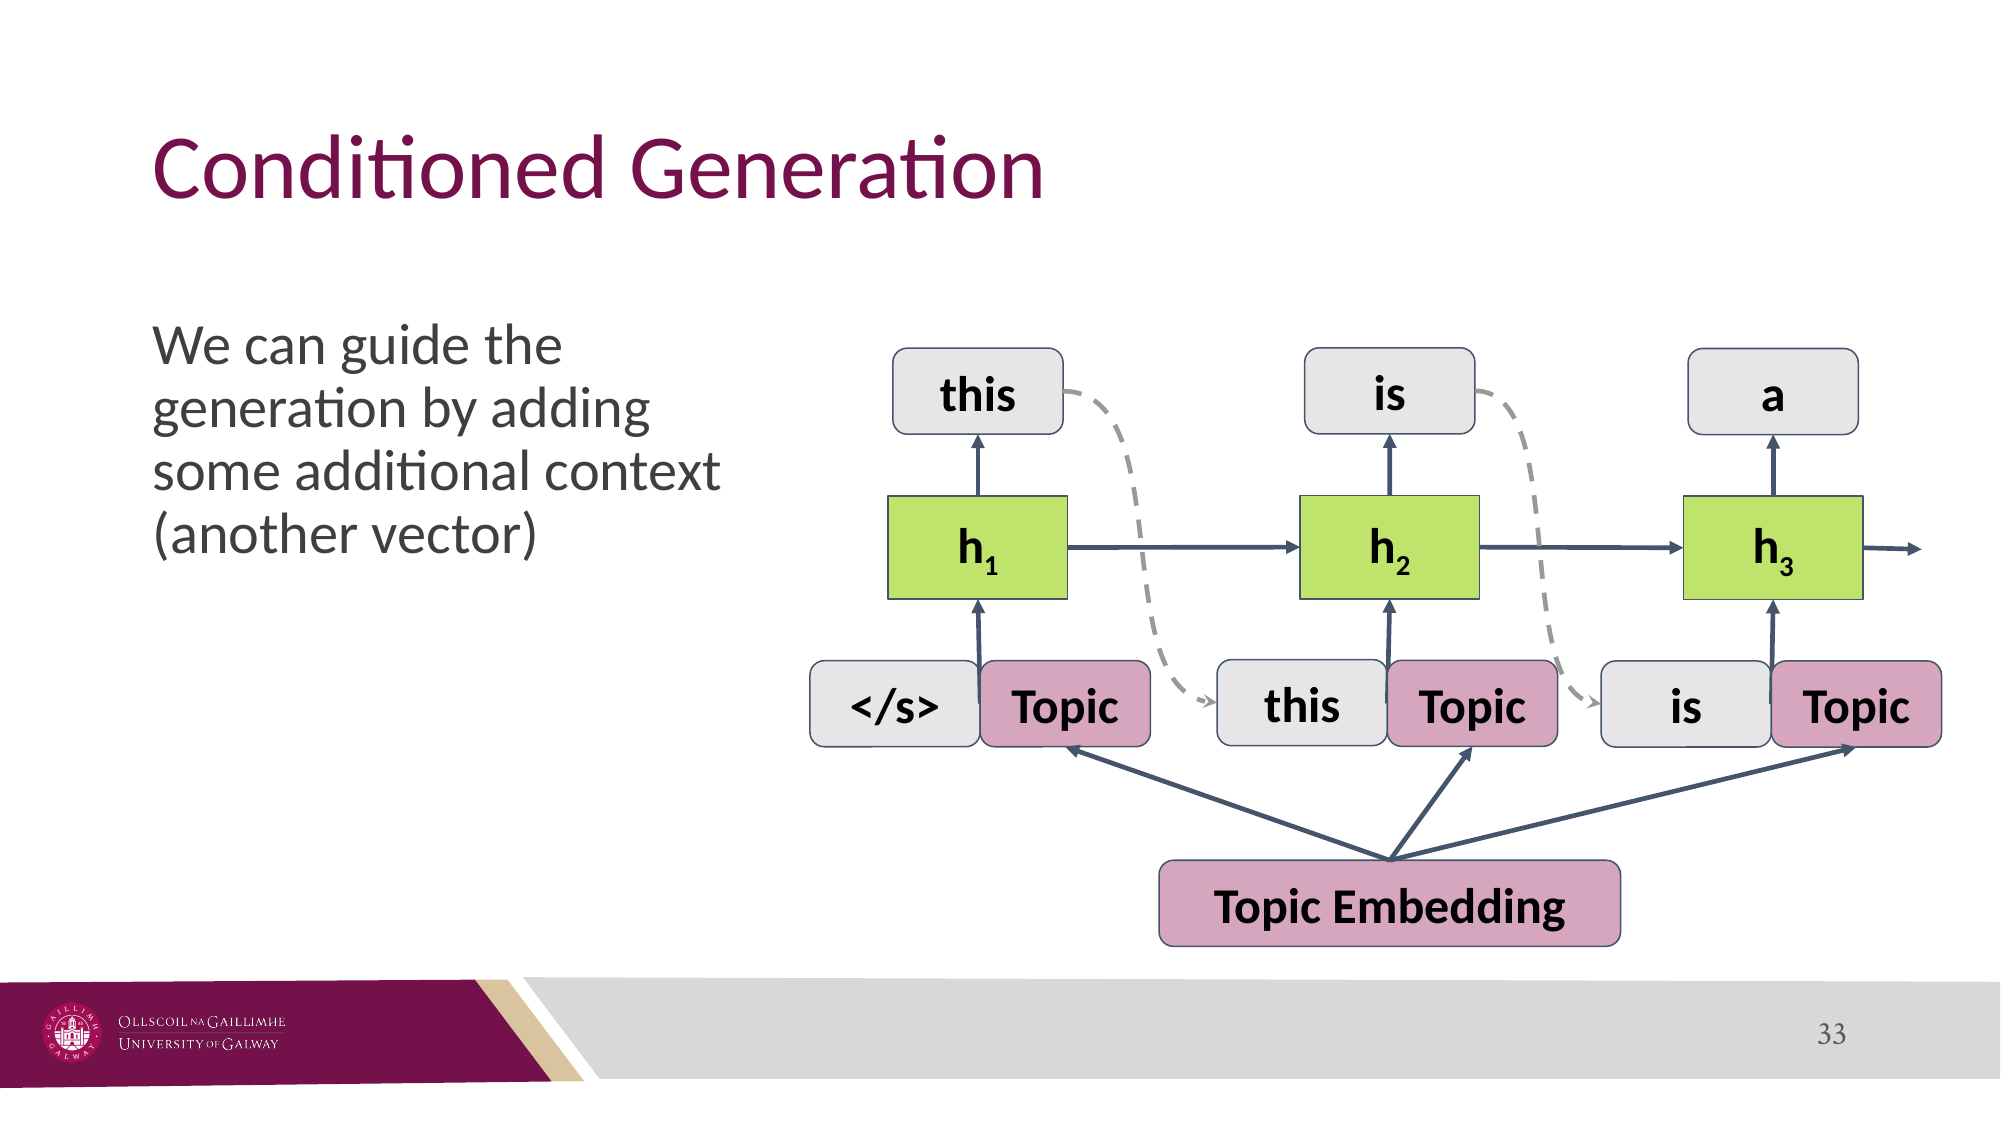

# Conditioned Generation
We can guide the generation by adding some additional context (another vector)
is
this
a
h2
h1
h3
this
Topic
</s>
Topic
is
Topic
Topic Embedding
33